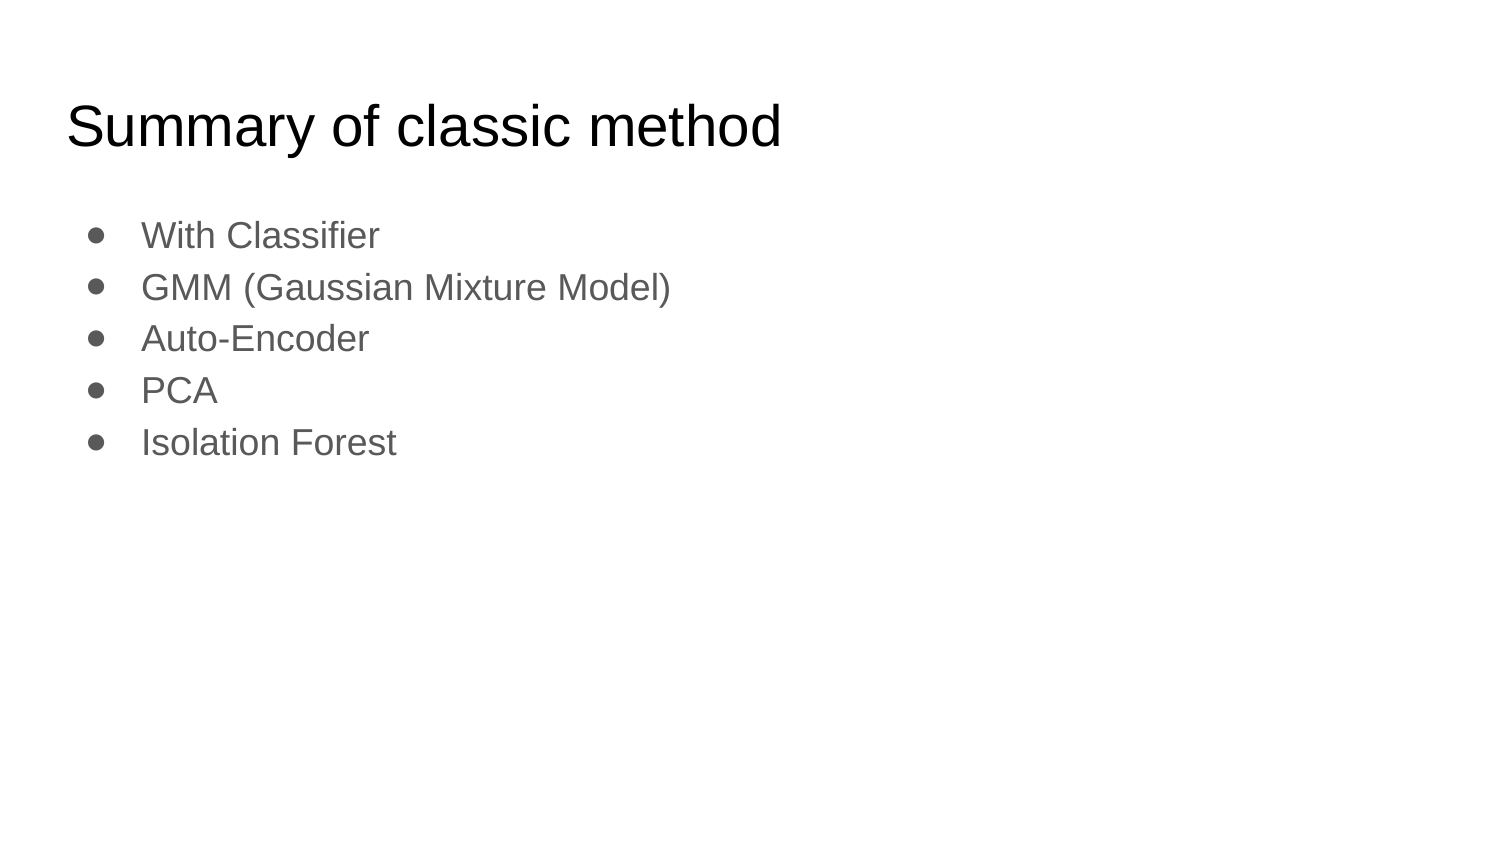

# Summary of classic method
With Classifier
GMM (Gaussian Mixture Model)
Auto-Encoder
PCA
Isolation Forest